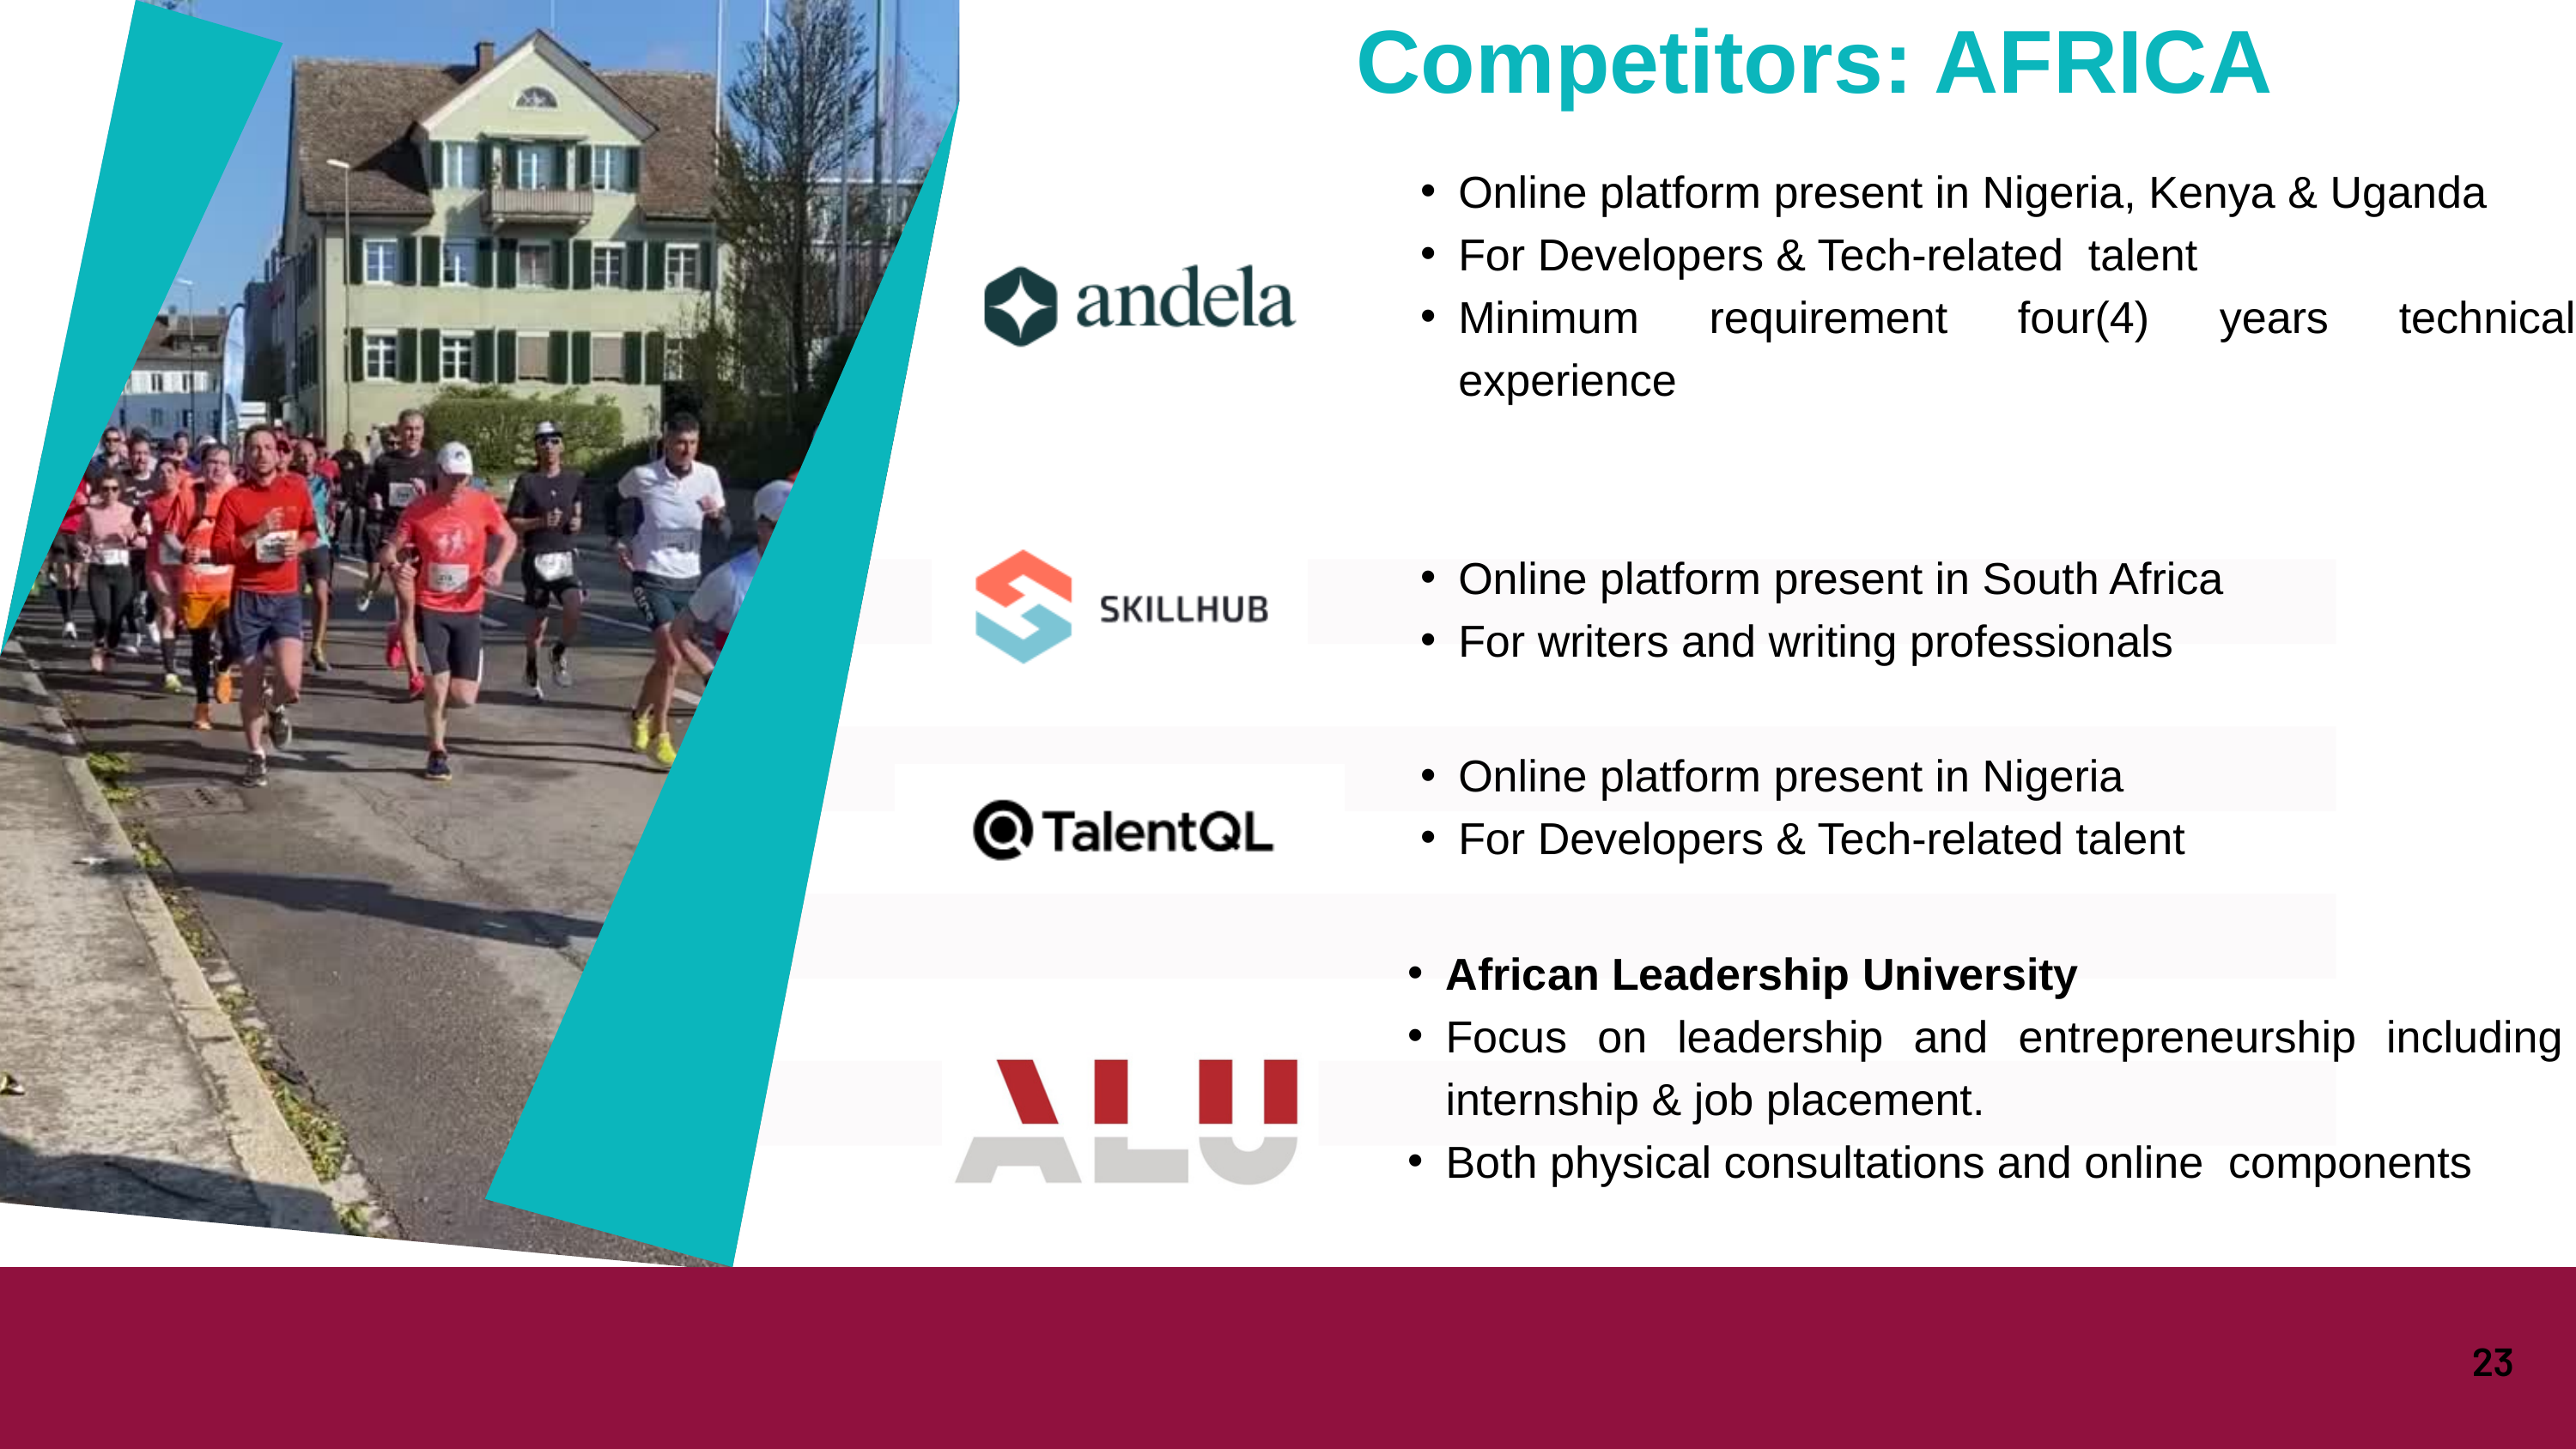

Competitors: AFRICA
Online platform present in Nigeria, Kenya & Uganda
For Developers & Tech-related  talent
Minimum requirement four(4) years technical experience

Online platform present in South Africa
For writers and writing professionals

Online platform present in Nigeria
For Developers & Tech-related talent

African Leadership University
Focus on leadership and entrepreneurship including internship & job placement.
Both physical consultations and online  components

23